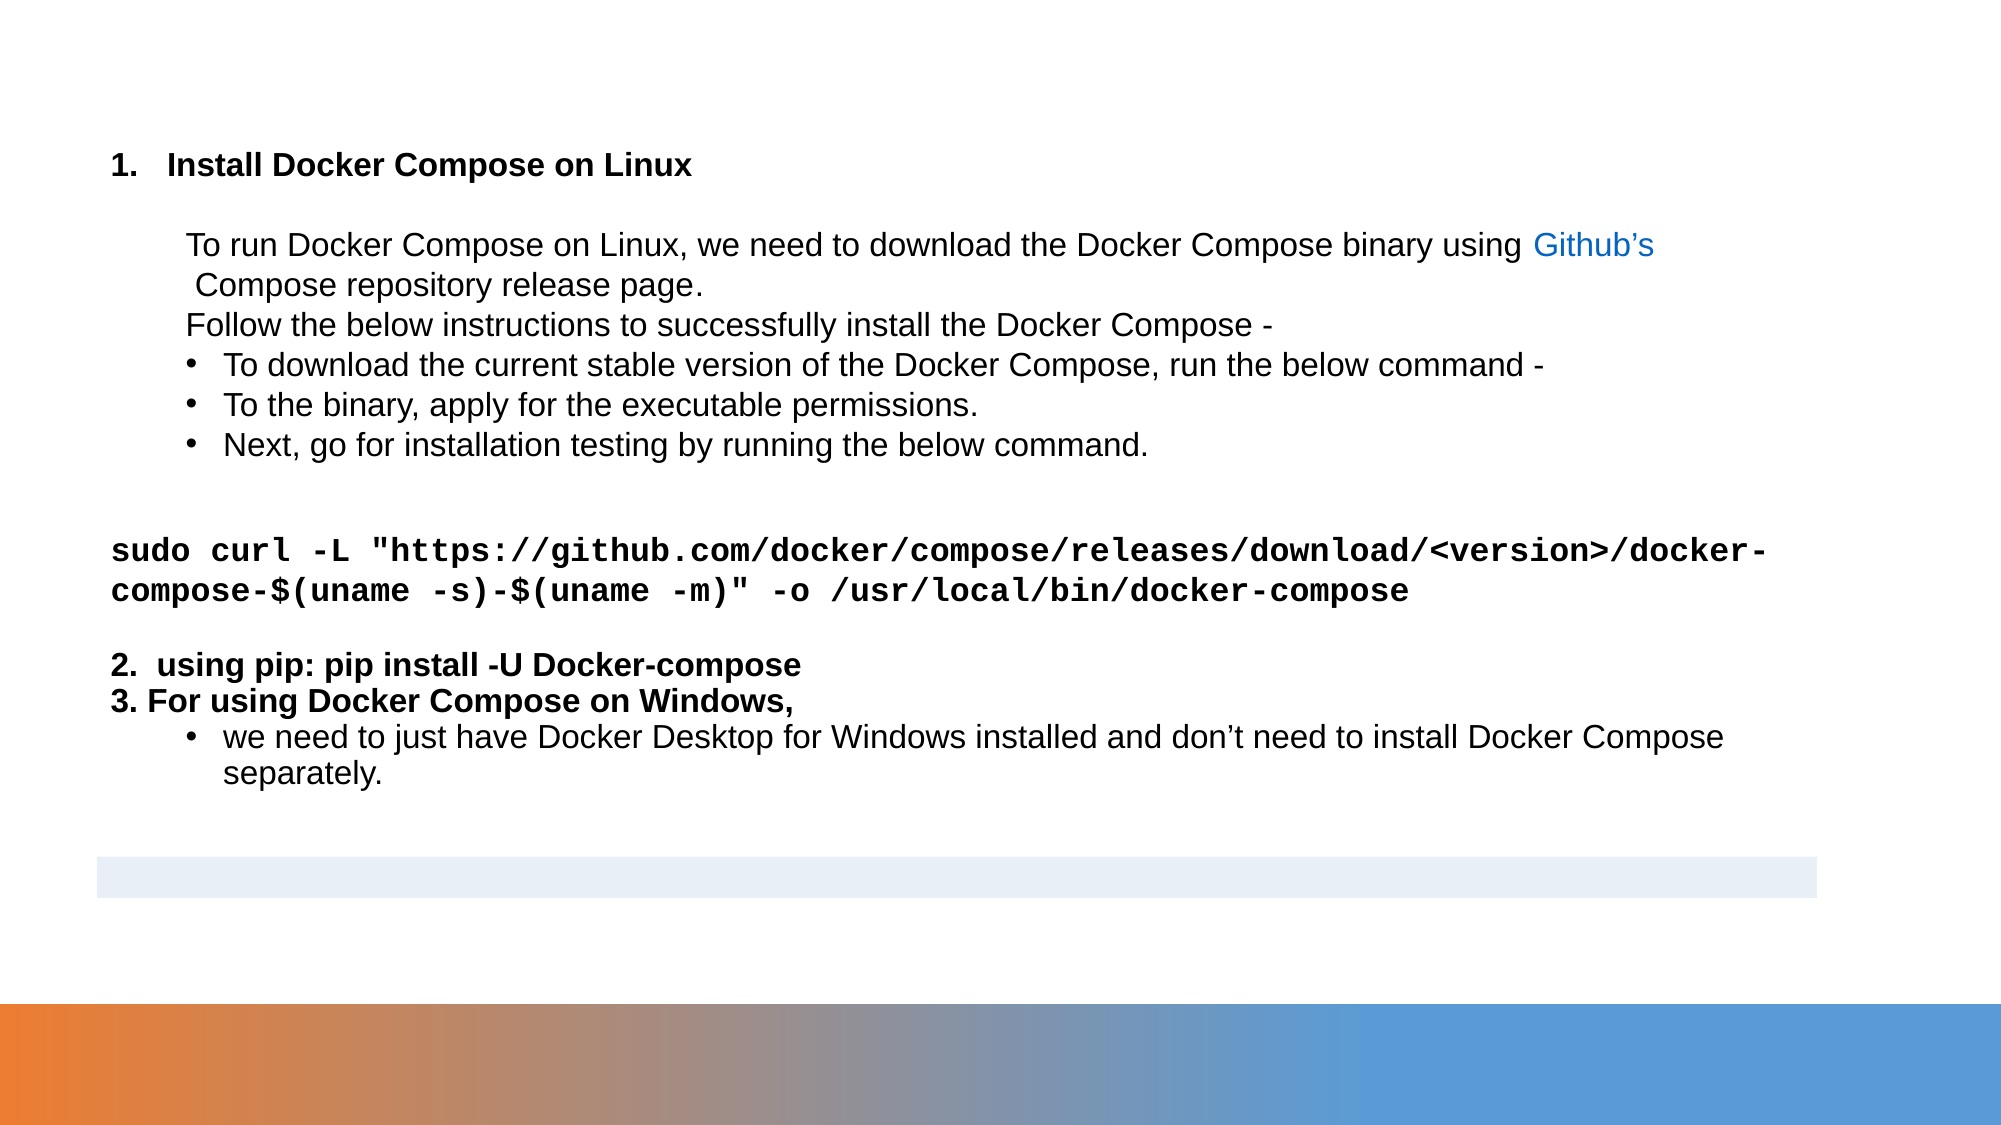

Install Docker Compose on Linux

To run Docker Compose on Linux, we need to download the Docker Compose binary using Github’s Compose repository release page.
Follow the below instructions to successfully install the Docker Compose -
To download the current stable version of the Docker Compose, run the below command -
To the binary, apply for the executable permissions.
Next, go for installation testing by running the below command.

sudo curl -L "https://github.com/docker/compose/releases/download/<version>/docker-compose-$(uname -s)-$(uname -m)" -o /usr/local/bin/docker-compose

2.  using pip: pip install -U Docker-compose
3. For using Docker Compose on Windows,
we need to just have Docker Desktop for Windows installed and don’t need to install Docker Compose separately.

Docker compose installation
|  |
| --- |